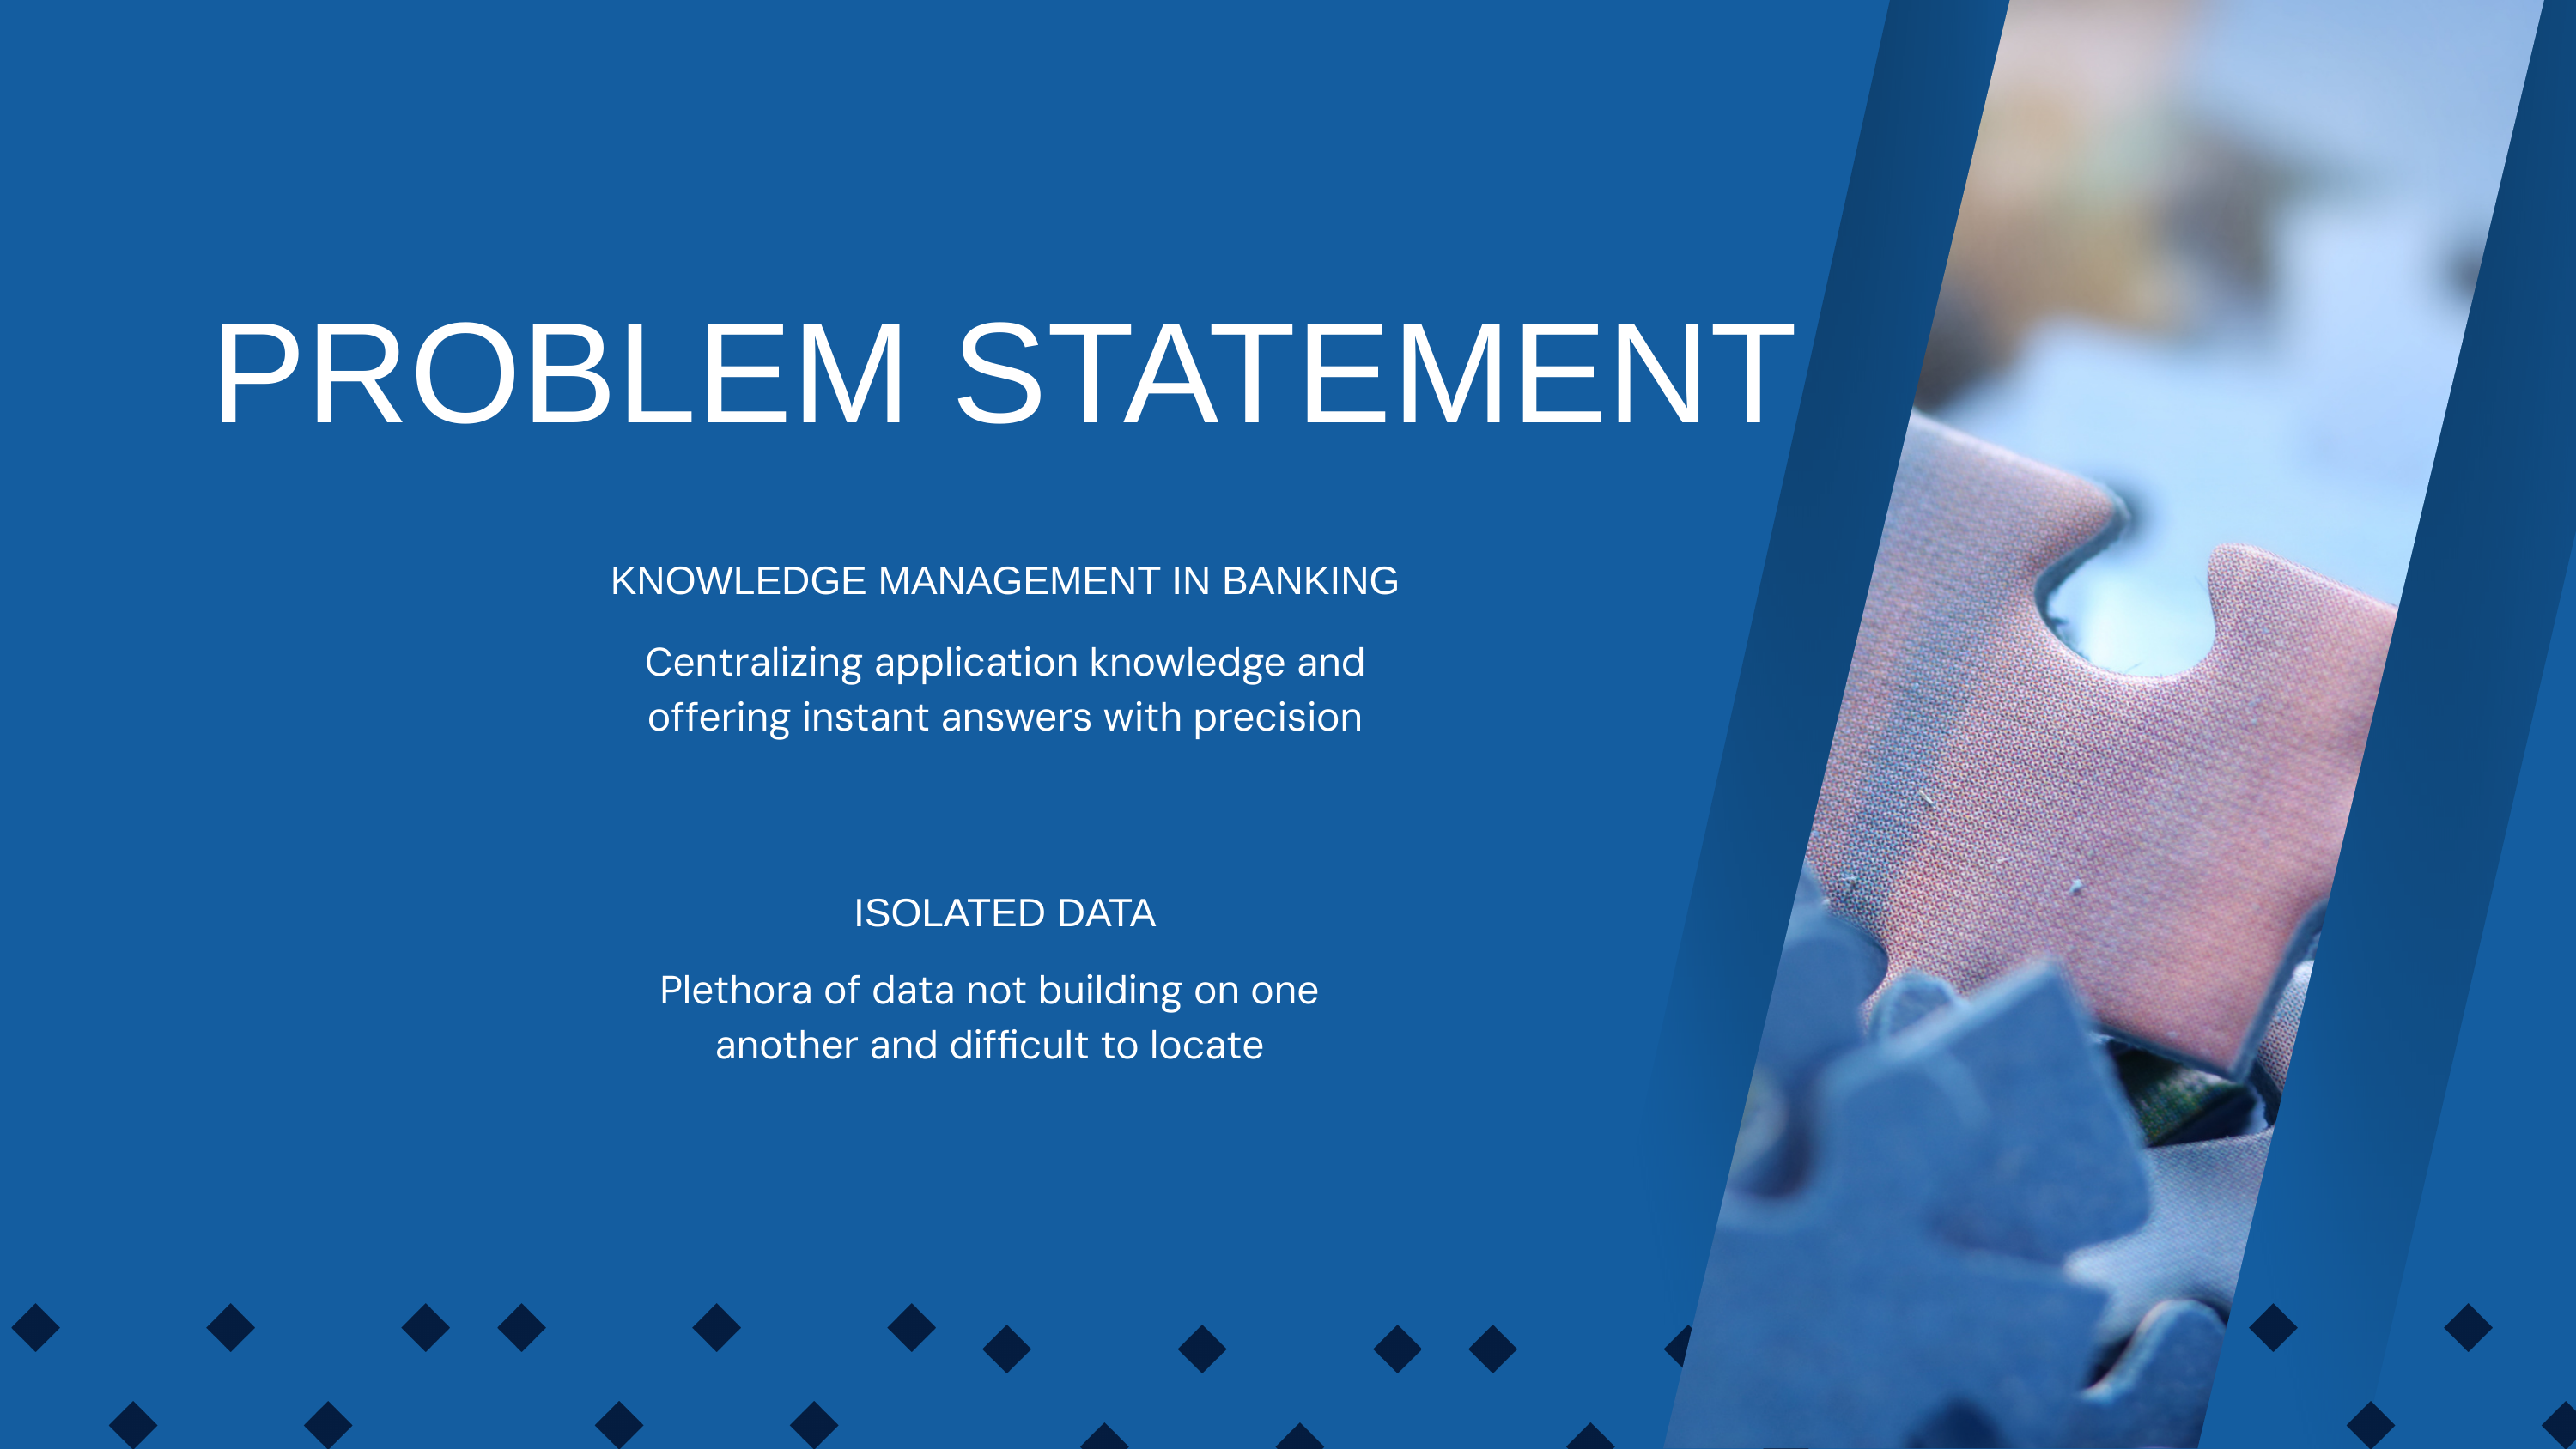

PROBLEM STATEMENT
KNOWLEDGE MANAGEMENT IN BANKING
Centralizing application knowledge and offering instant answers with precision

ISOLATED DATA
Plethora of data not building on one another and difficult to locate